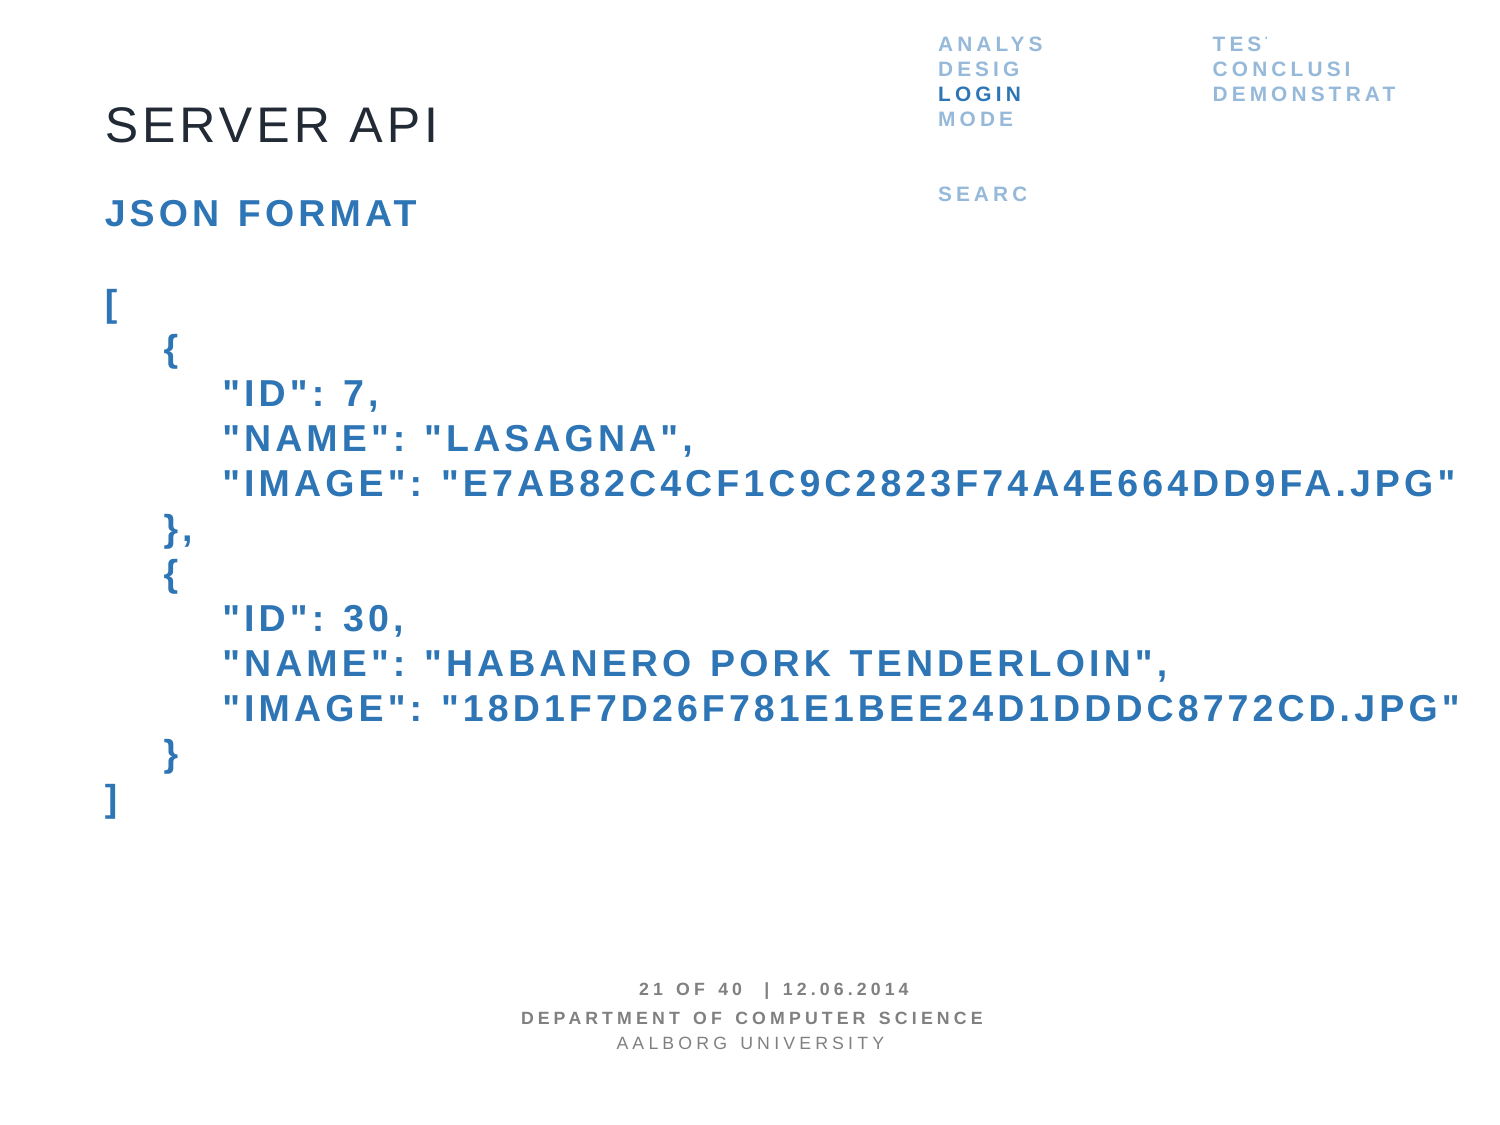

analysis
design
login
Model

Search
test
conclusion
demonstration

Server Api
JSON format

[
    {
        "id": 7,
        "name": "Lasagna",
        "image": "e7ab82c4cf1c9c2823f74a4e664dd9fa.jpg"
    },
    {
        "id": 30,
        "name": "Habanero Pork Tenderloin",
        "image": "18d1f7d26f781e1bee24d1dddc8772cd.jpg"
    }
]
21 OF 40  | 12.06.2014
Department of computer science
AALBORG UNIVERSITy